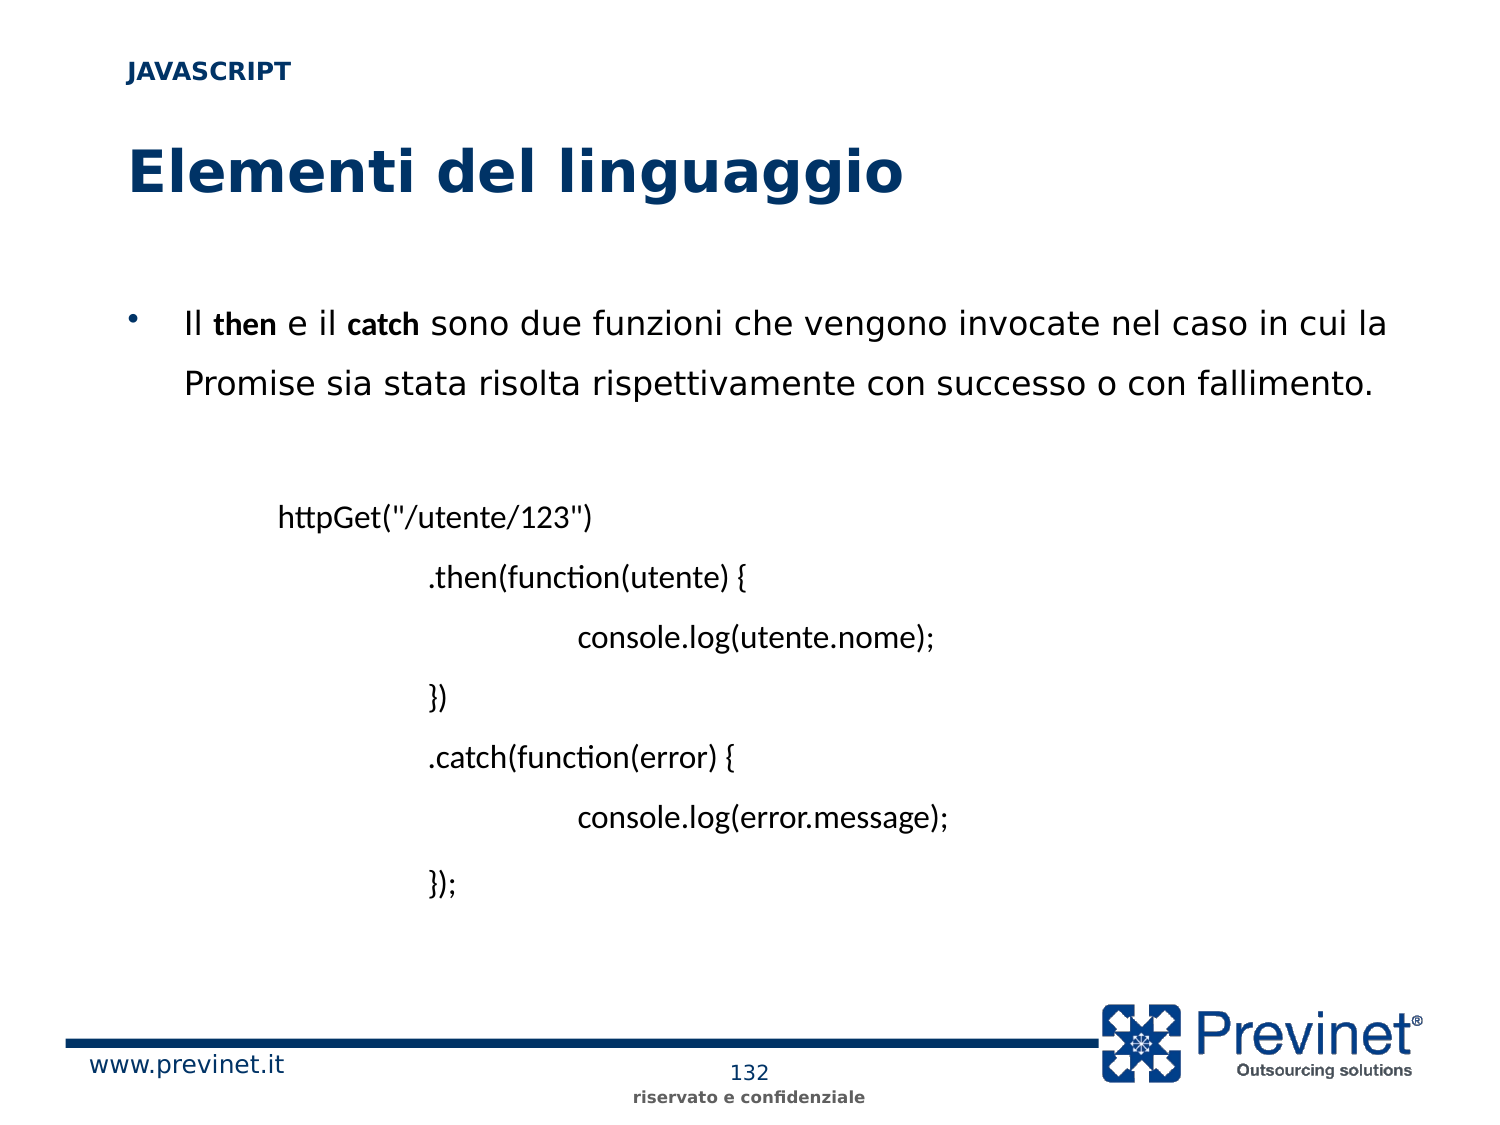

JavaScript
# Elementi del linguaggio
Il then e il catch sono due funzioni che vengono invocate nel caso in cui la Promise sia stata risolta rispettivamente con successo o con fallimento.

	httpGet("/utente/123")
		.then(function(utente) {
			console.log(utente.nome);
		})
		.catch(function(error) {
			console.log(error.message);
		});